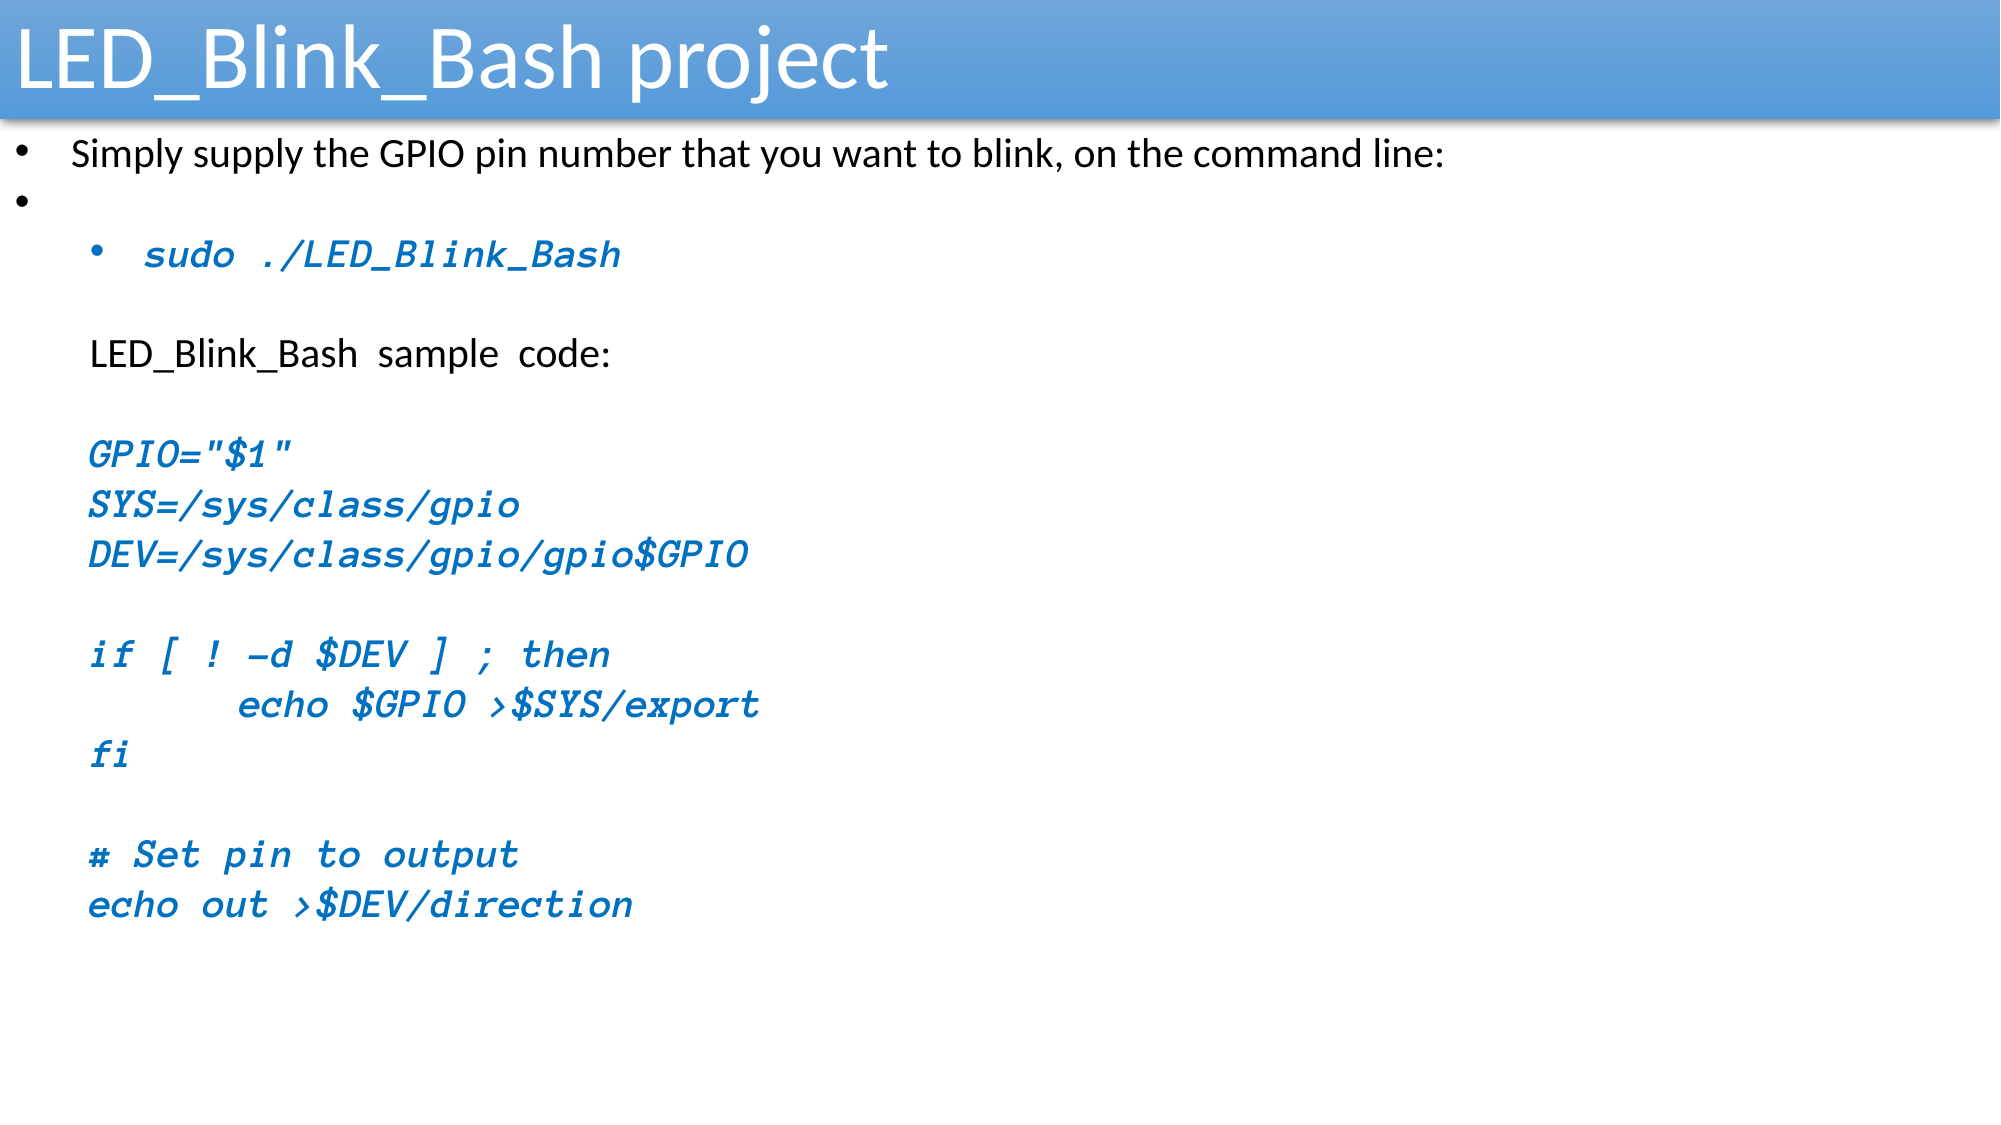

LED_Blink_Bash project
Simply supply the GPIO pin number that you want to blink, on the command line:

sudo ./LED_Blink_Bash

LED_Blink_Bash  sample  code:

GPIO="$1"
SYS=/sys/class/gpio
DEV=/sys/class/gpio/gpio$GPIO

if [ ! -d $DEV ] ; then
	echo $GPIO >$SYS/export
fi

# Set pin to output
echo out >$DEV/direction